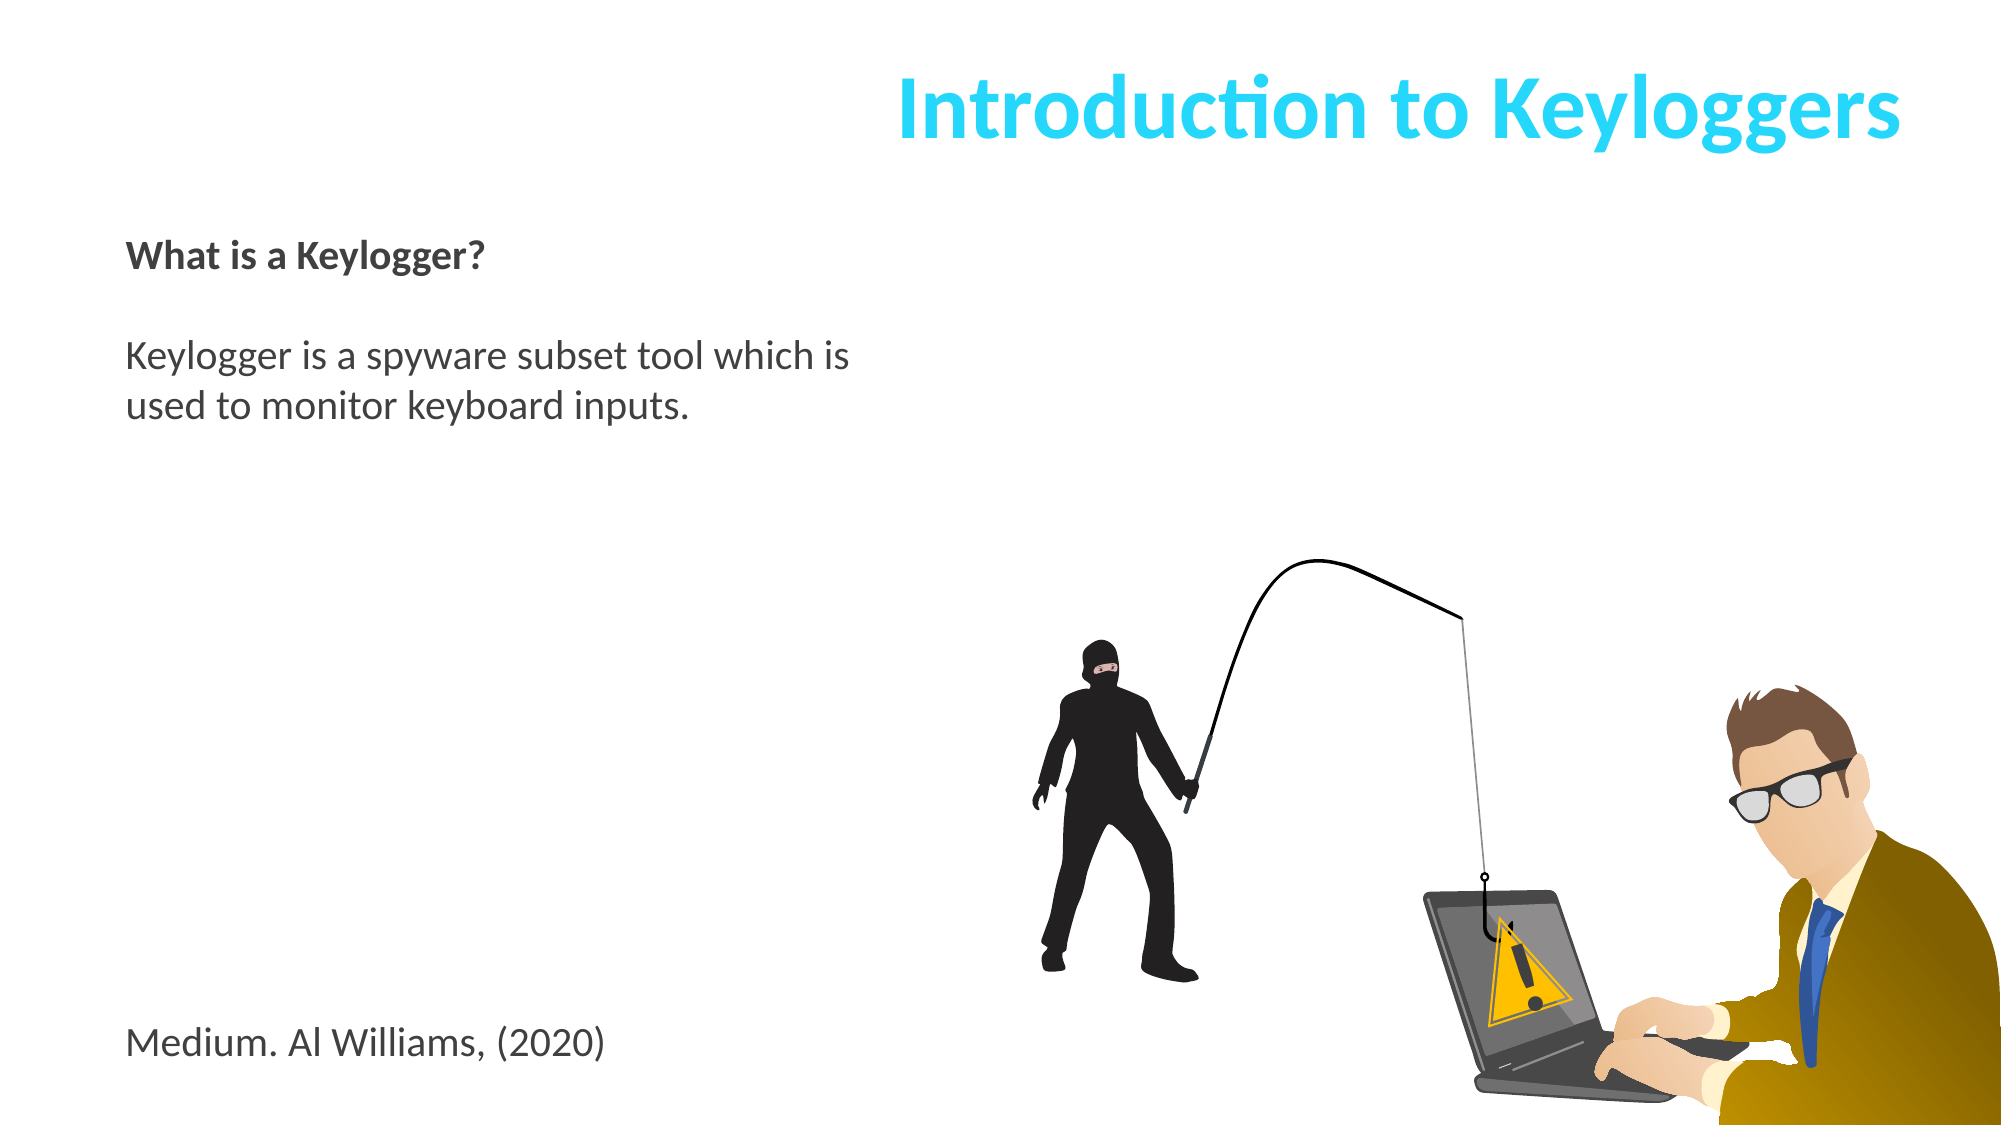

Introduction to Keyloggers
What is a Keylogger?

Keylogger is a spyware subset tool which is used to monitor keyboard inputs.

!
Medium. Al Williams, (2020)